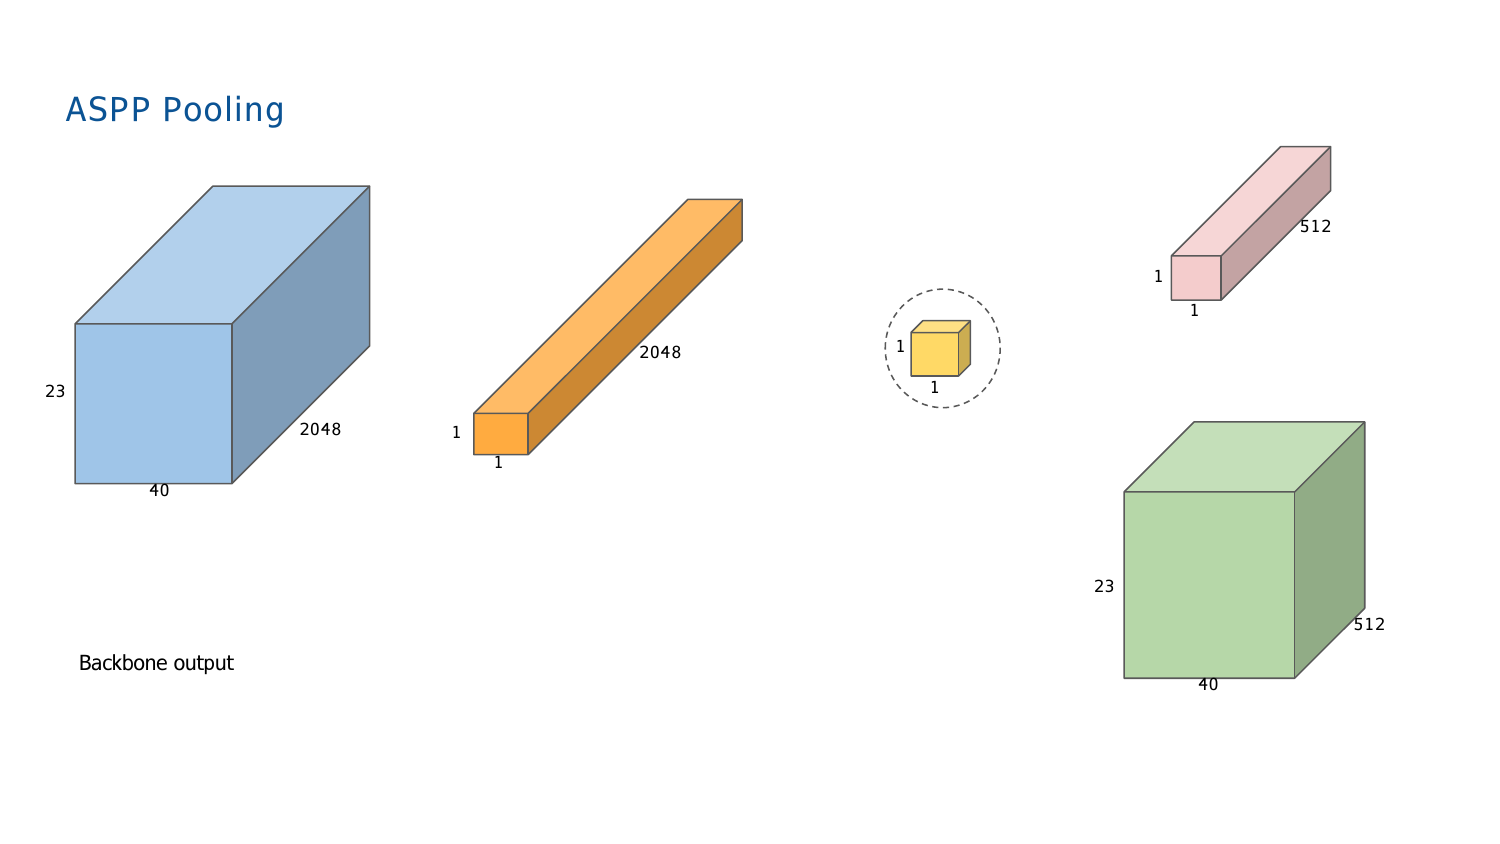

# ASPP Pooling

512
1
1

23
2048
40

2048
1
1

1
1

23
512
40
Backbone output